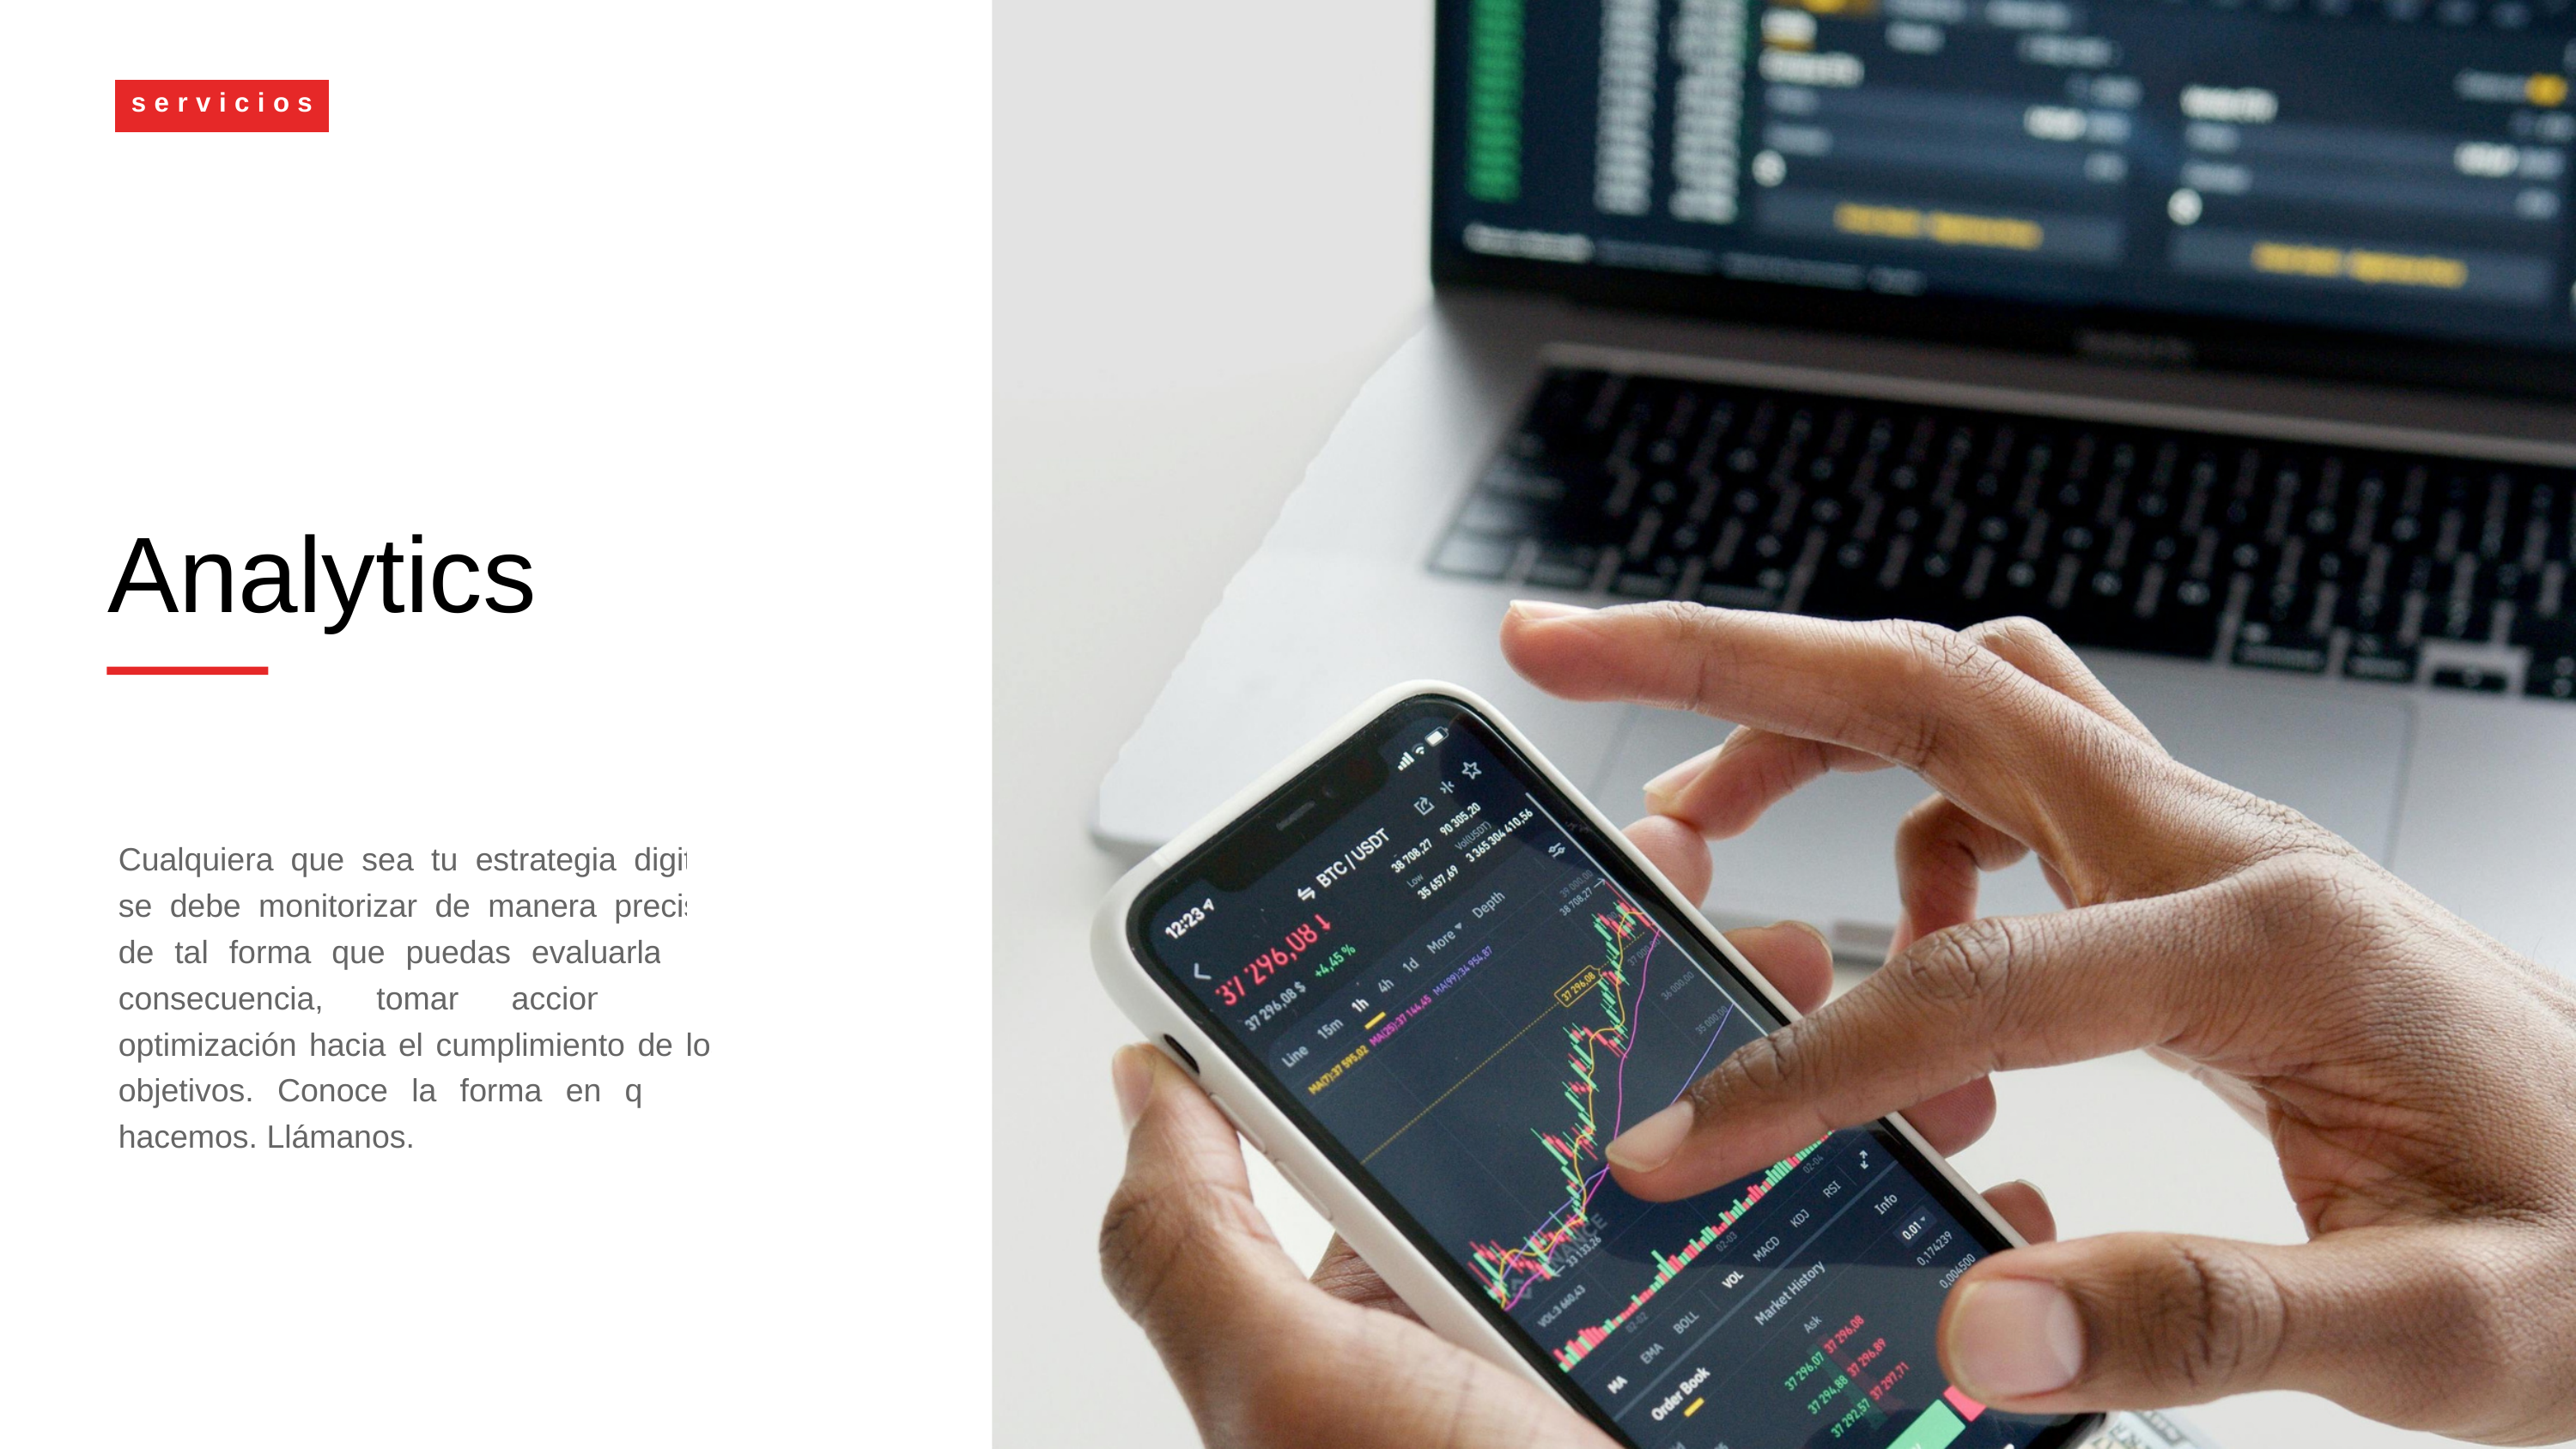

servicios

Analytics

Cualquiera que sea tu estrategia digital, se debe monitorizar de manera precisa, de tal forma que puedas evaluarla, en consecuencia, tomar acciones de optimización hacia el cumplimiento de los objetivos. Conoce la forma en que lo hacemos. Llámanos.

PAg / ‹Nº›